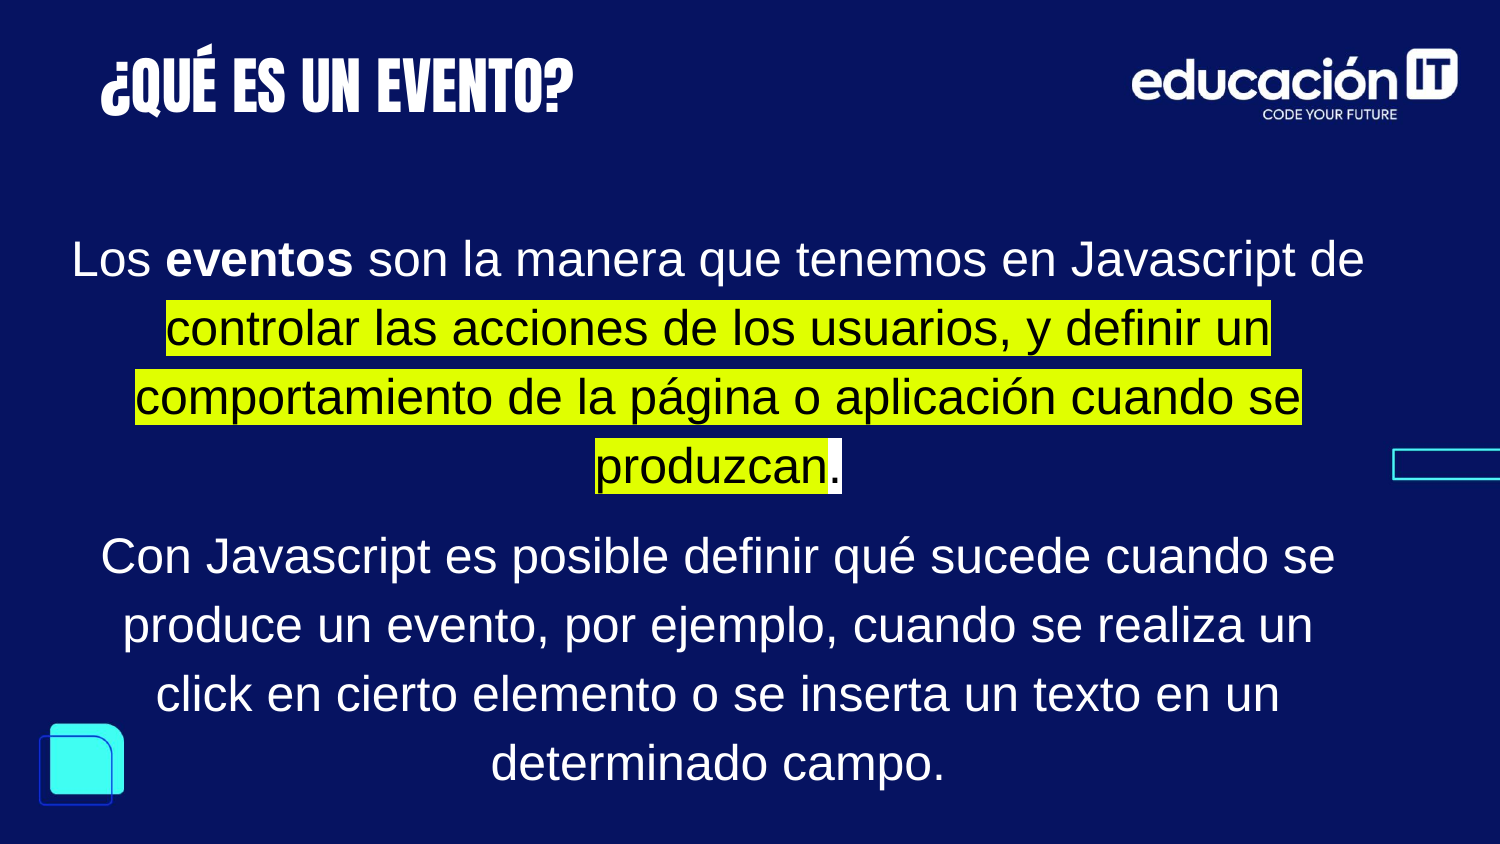

¿QUÉ ES UN EVENTO?
Los eventos son la manera que tenemos en Javascript de controlar las acciones de los usuarios, y definir un comportamiento de la página o aplicación cuando se produzcan.
Con Javascript es posible definir qué sucede cuando se produce un evento, por ejemplo, cuando se realiza un click en cierto elemento o se inserta un texto en un determinado campo.